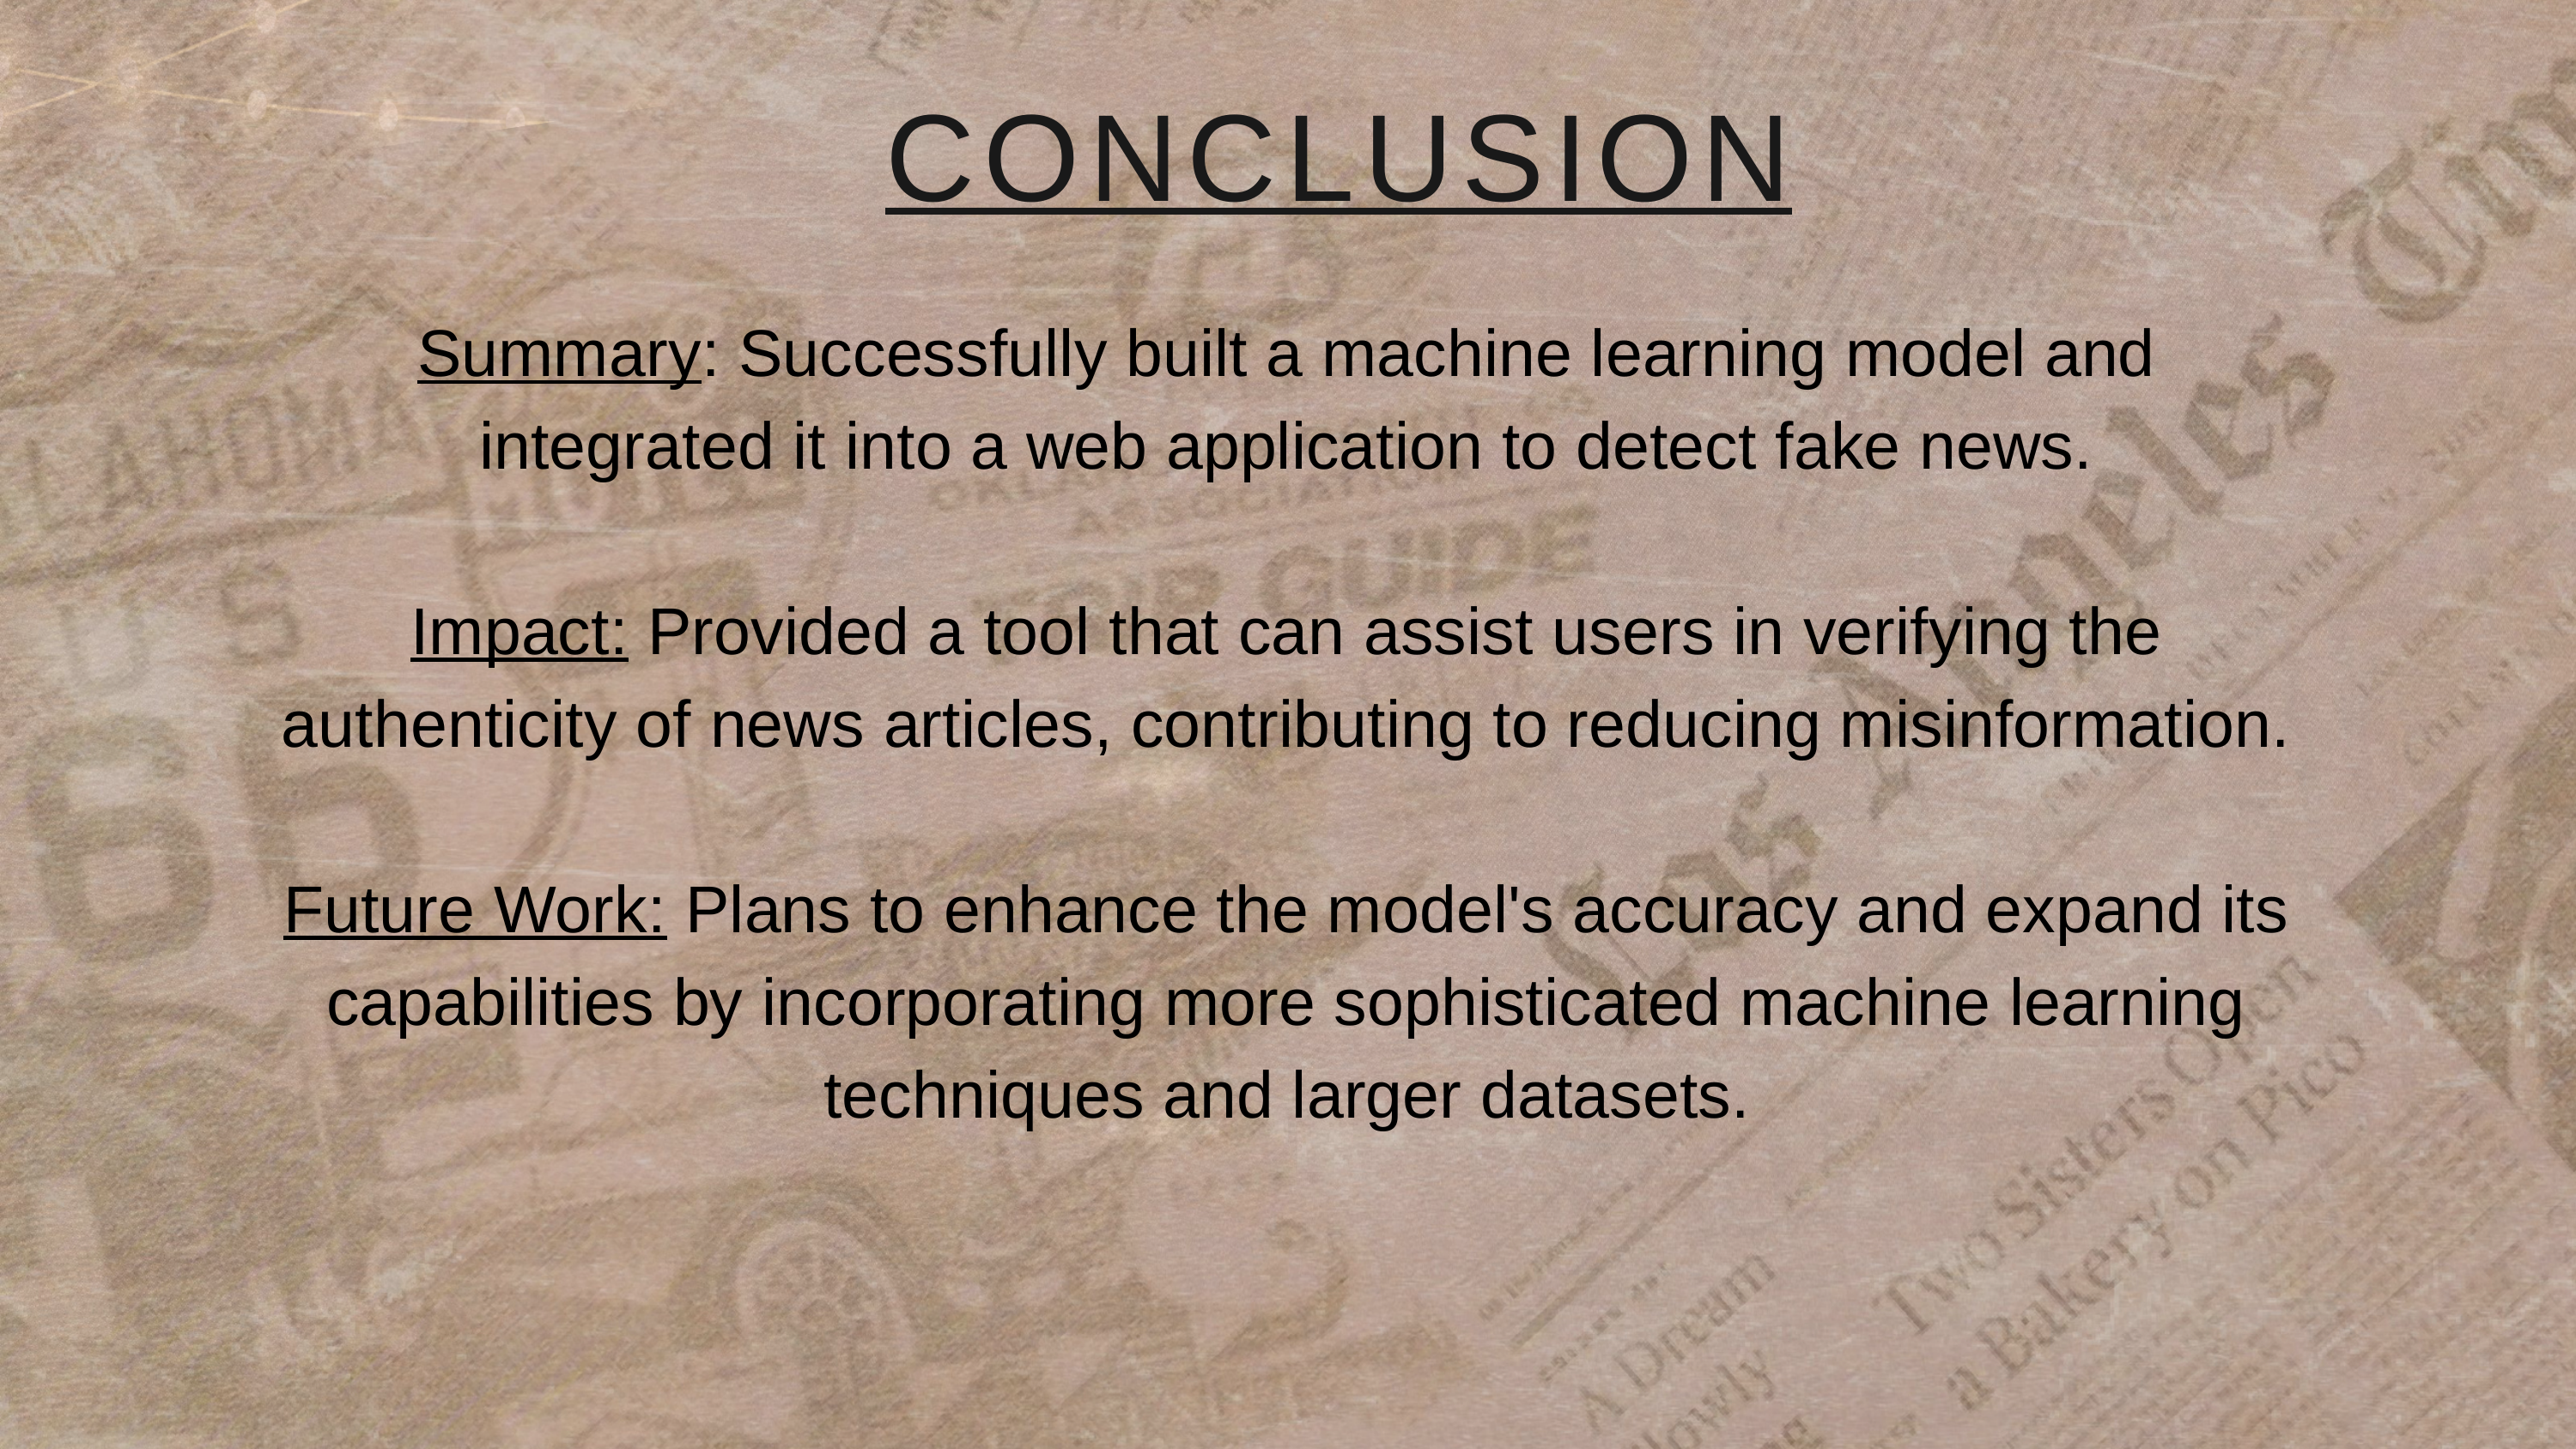

CONCLUSION

Summary: Successfully built a machine learning model and integrated it into a web application to detect fake news.

Impact: Provided a tool that can assist users in verifying the authenticity of news articles, contributing to reducing misinformation.

Future Work: Plans to enhance the model's accuracy and expand its capabilities by incorporating more sophisticated machine learning techniques and larger datasets.